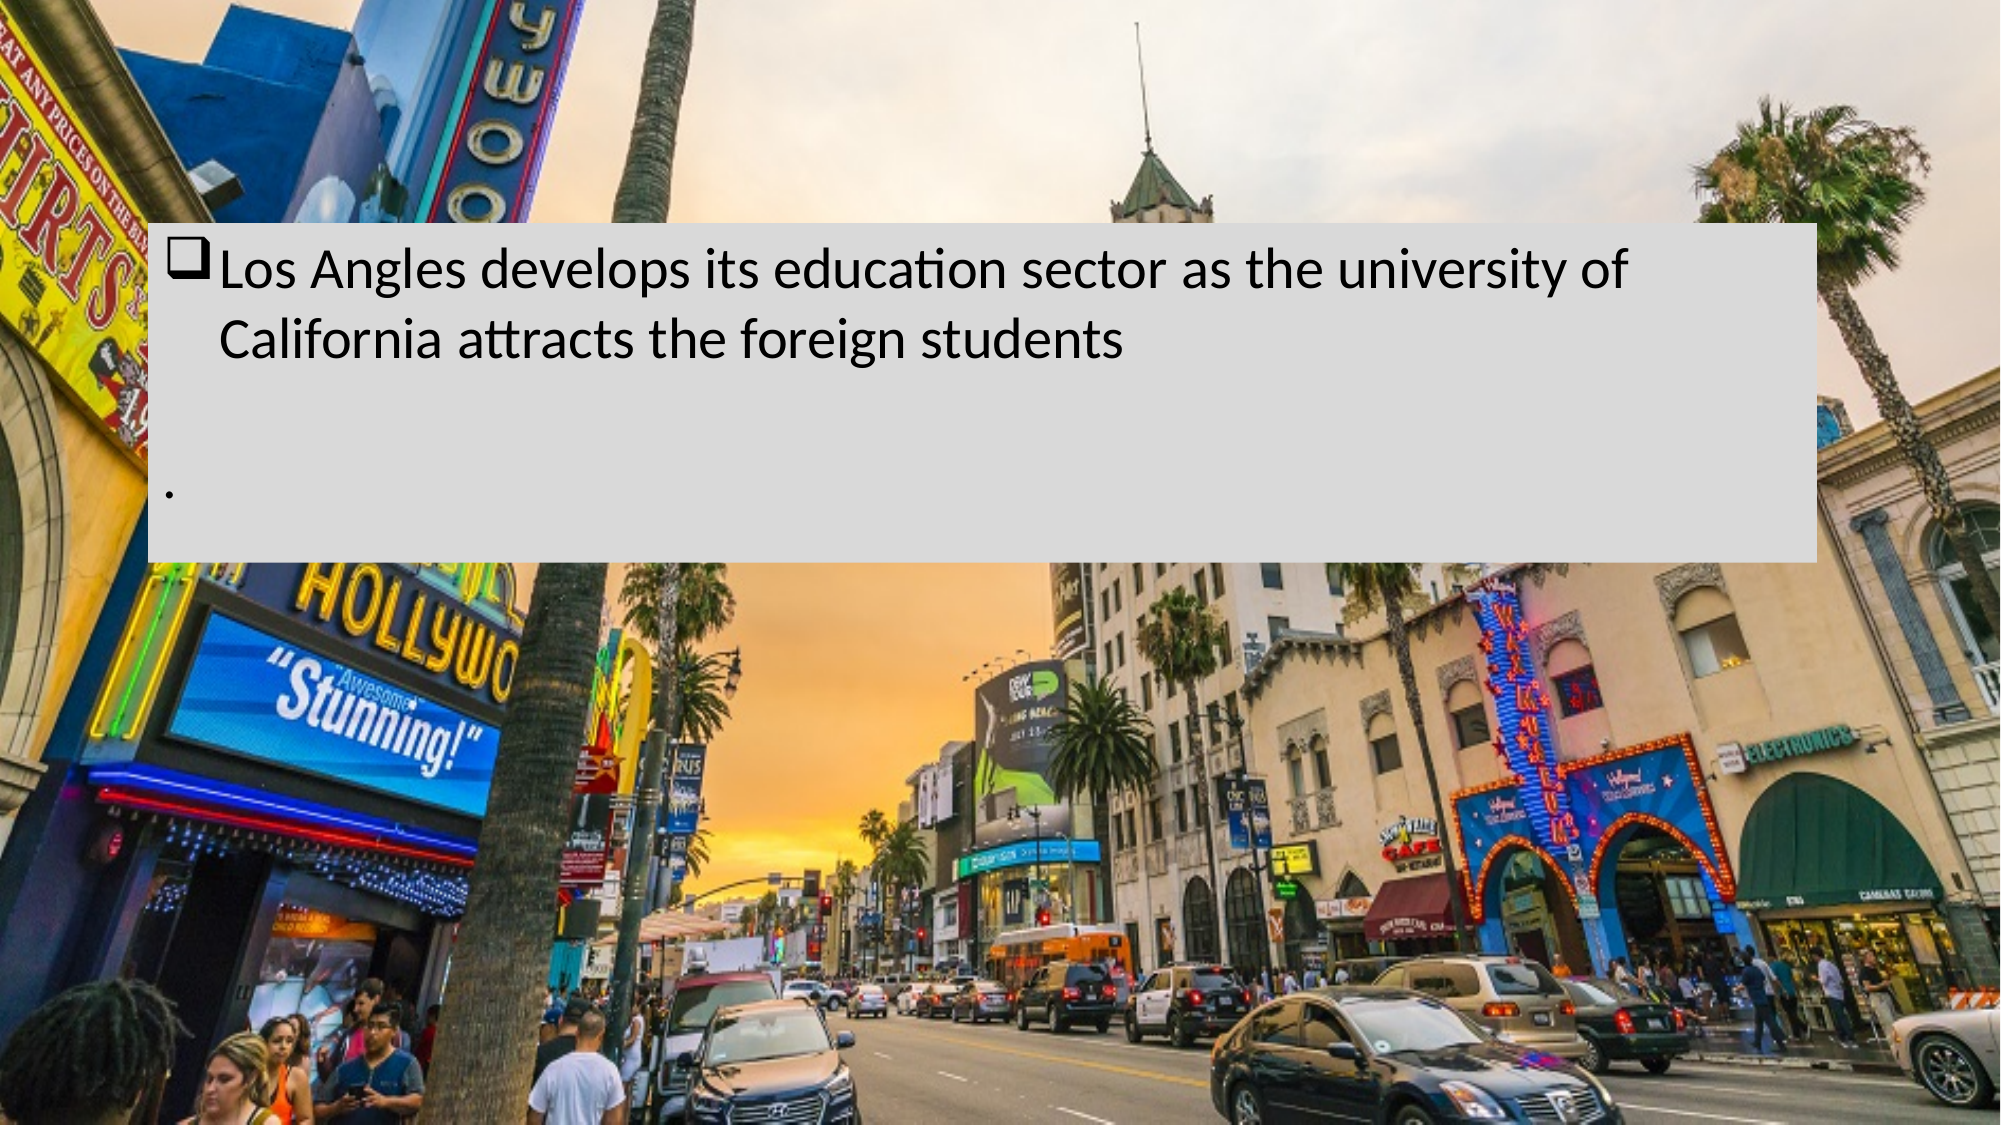

Los Angles develops its education sector as the university of California attracts the foreign students

.